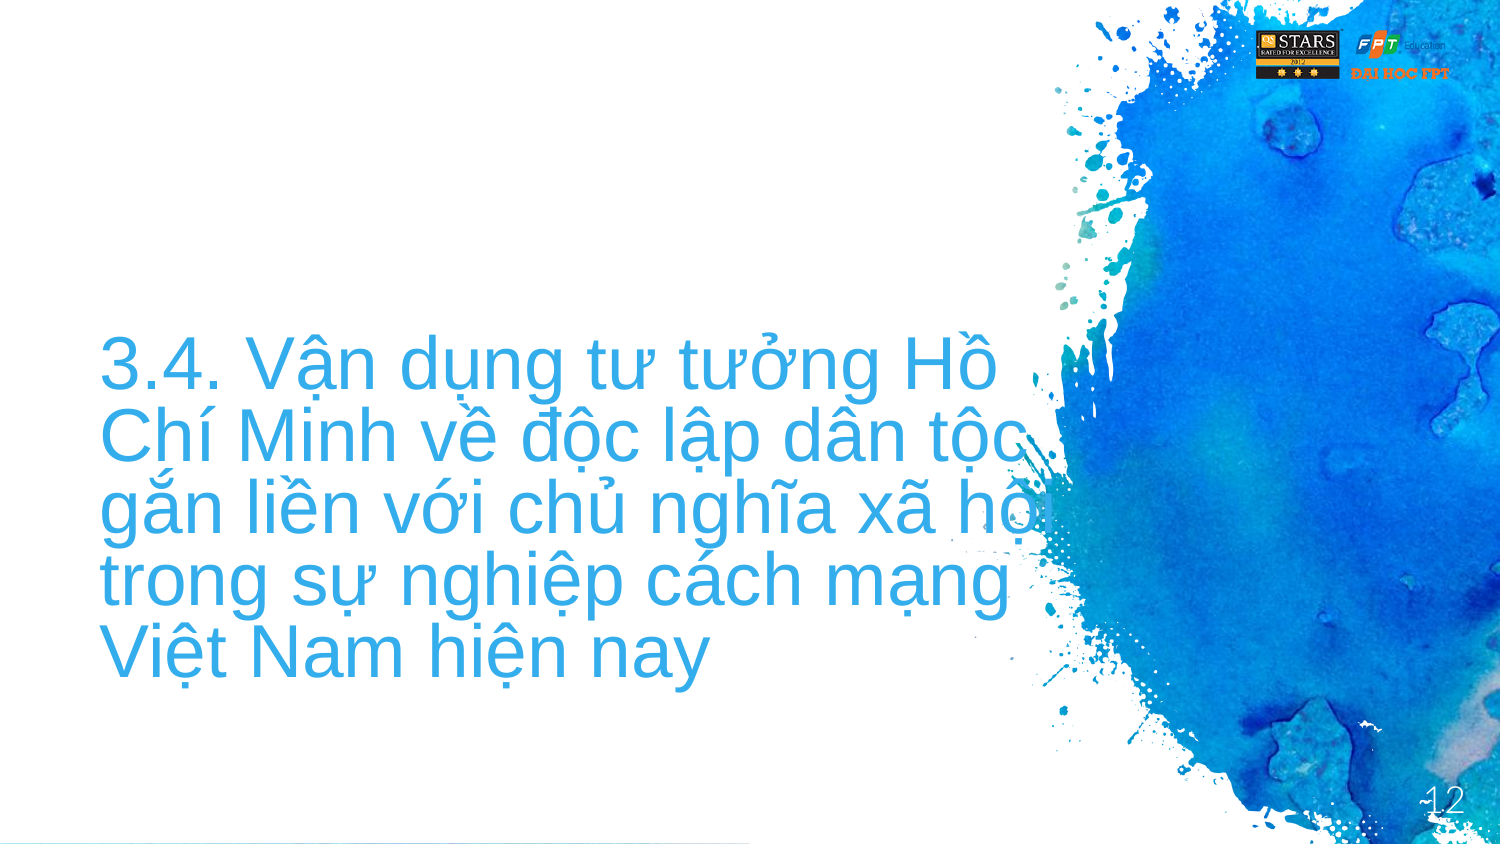

# 3.4. Vận dụng tư tưởng Hồ Chí Minh về độc lập dân tộc gắn liền với chủ nghĩa xã hội trong sự nghiệp cách mạng Việt Nam hiện nay
12